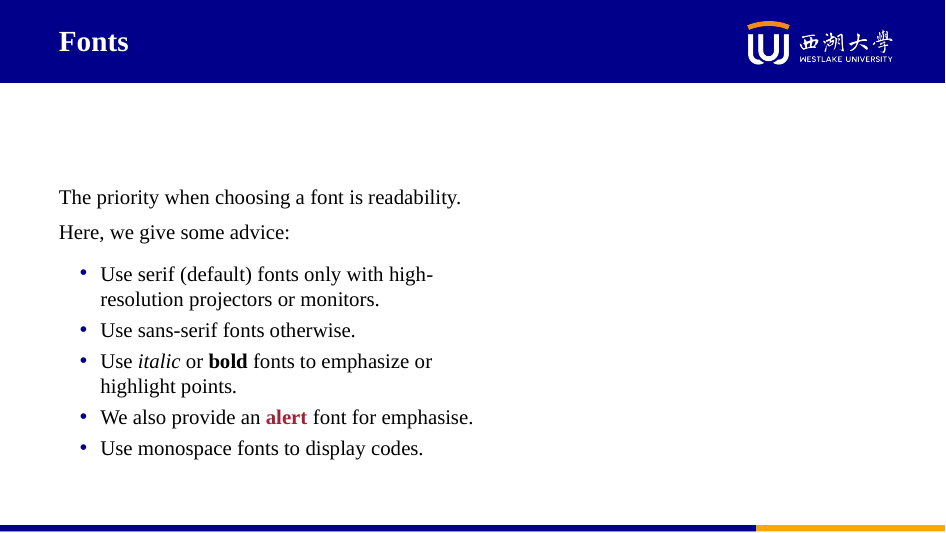

# Fonts
The priority when choosing a font is readability. Here, we give some advice:
Use serif (default) fonts only with high-resolution projectors or monitors.
Use sans-serif fonts otherwise.
Use italic or bold fonts to emphasize or highlight points.
We also provide an alert font for emphasise.
Use monospace fonts to display codes.